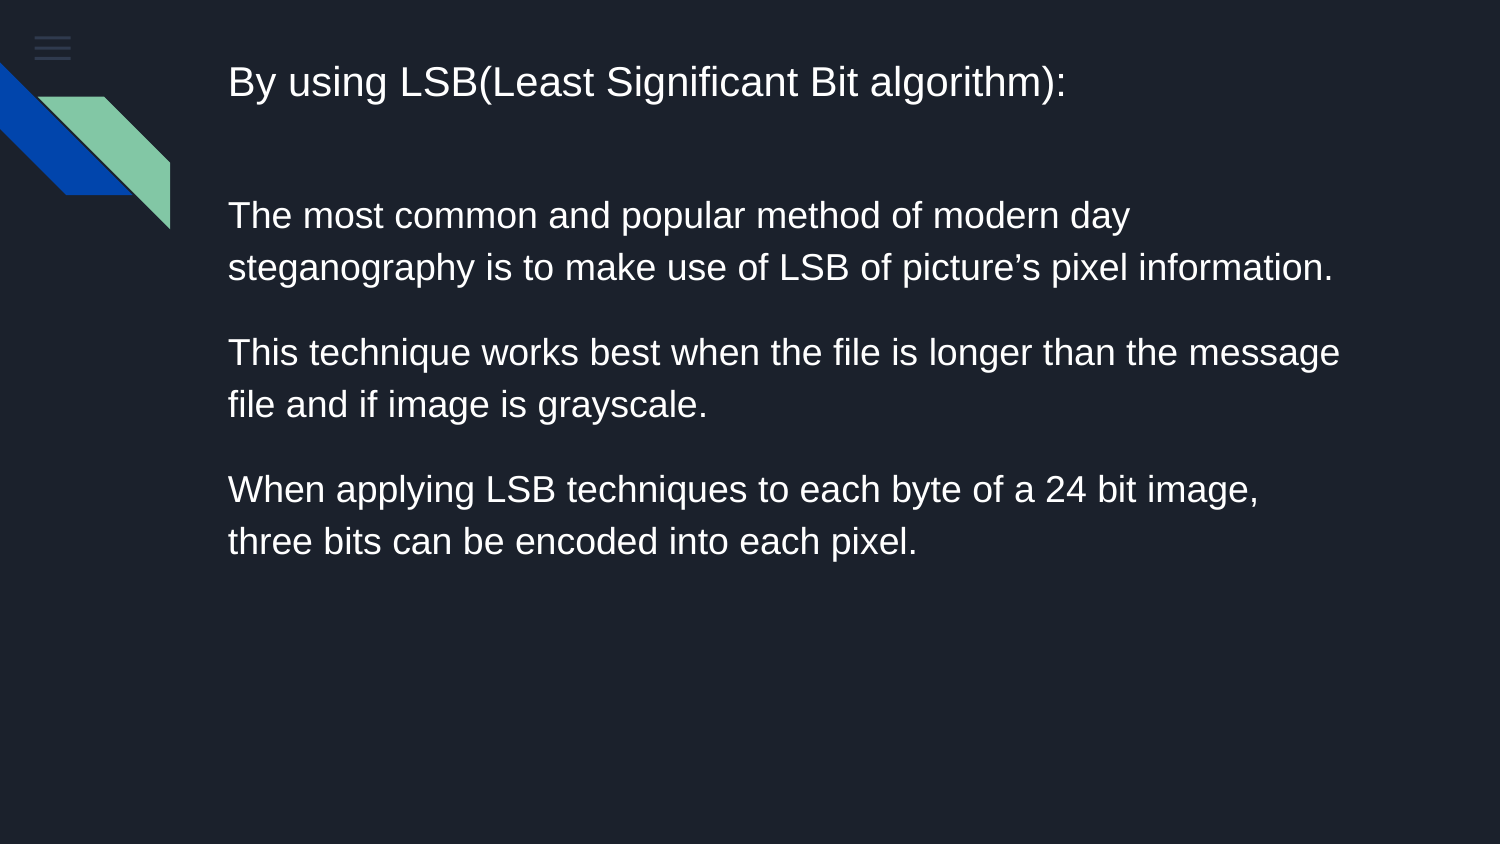

# By using LSB(Least Significant Bit algorithm):
The most common and popular method of modern day steganography is to make use of LSB of picture’s pixel information.
This technique works best when the file is longer than the message file and if image is grayscale.
When applying LSB techniques to each byte of a 24 bit image, three bits can be encoded into each pixel.